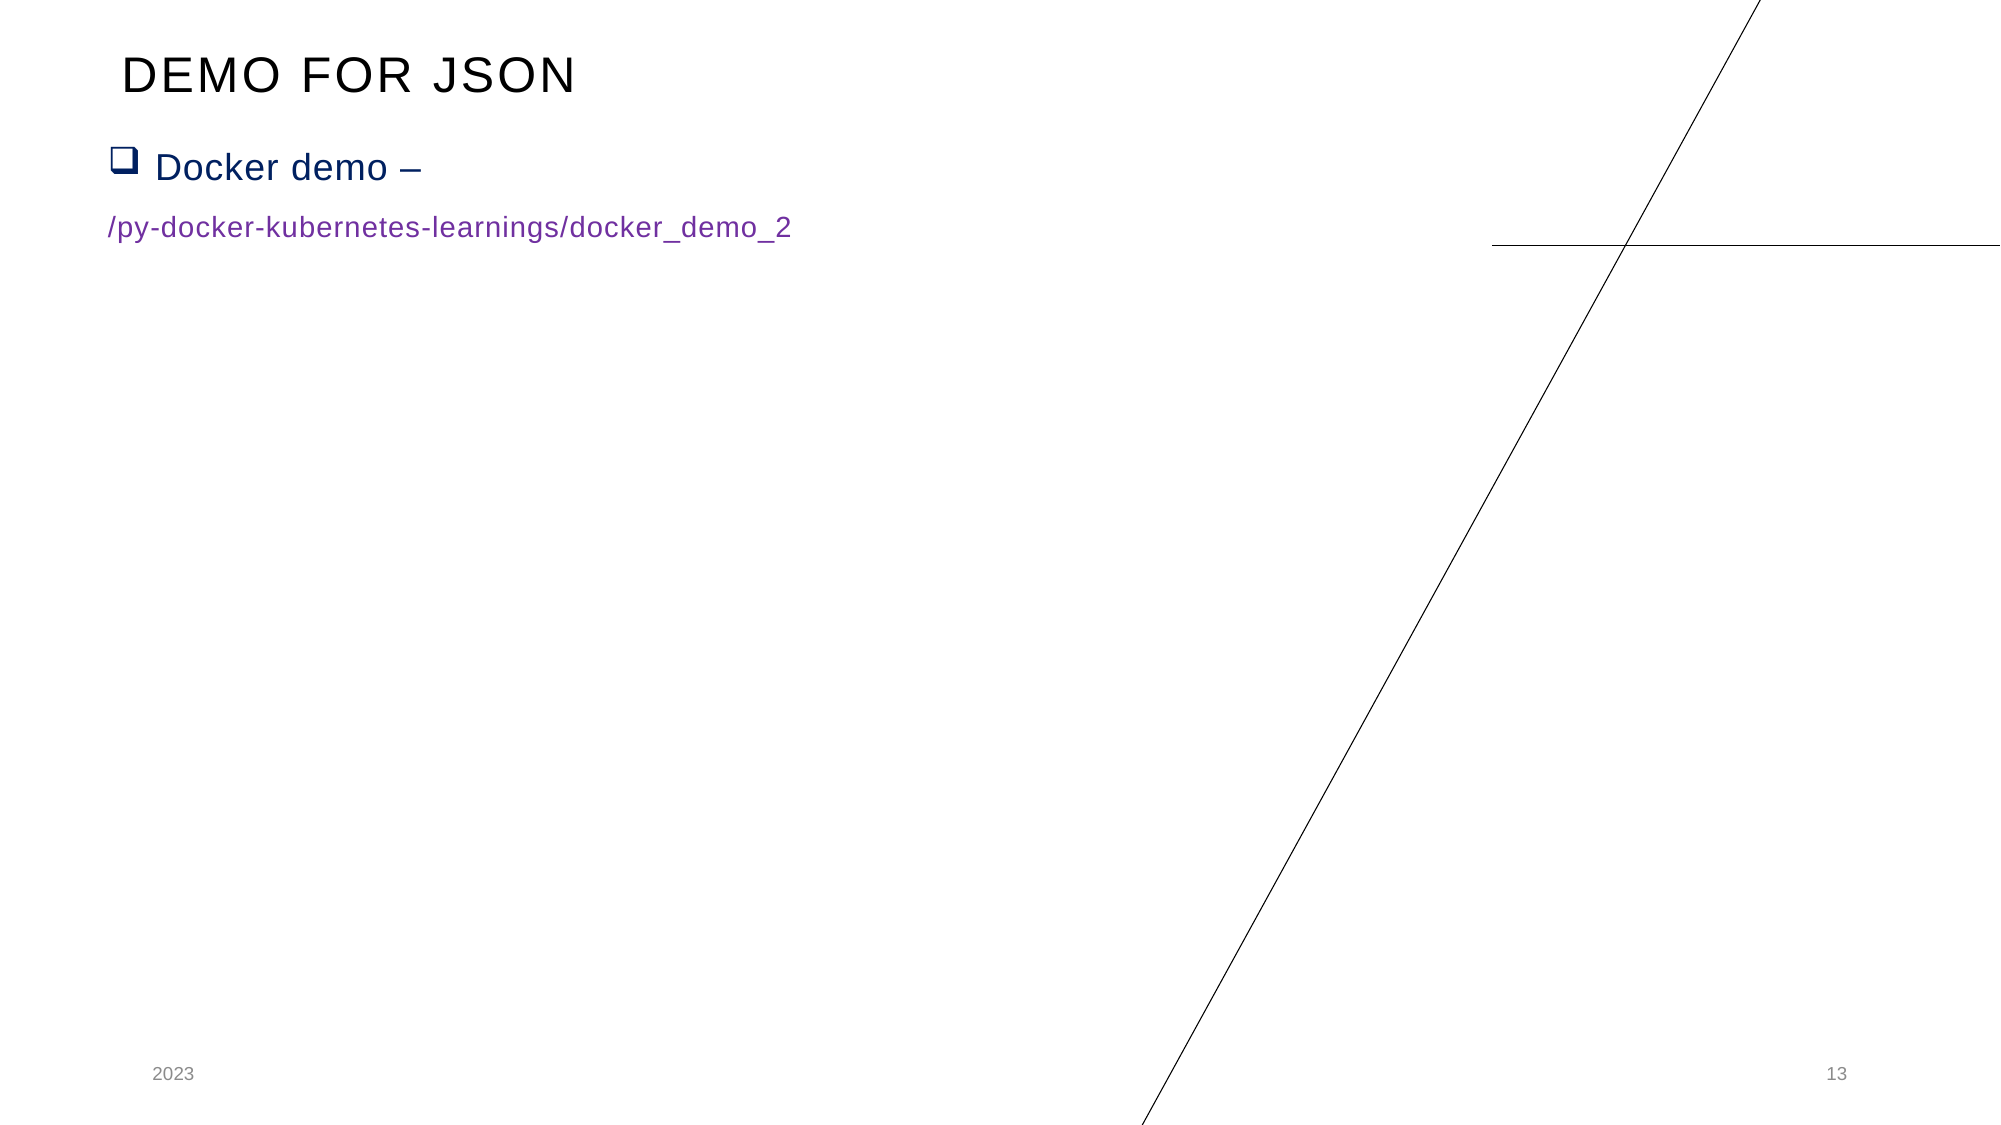

# Demo for json
Docker demo –
/py-docker-kubernetes-learnings/docker_demo_2

2023
13